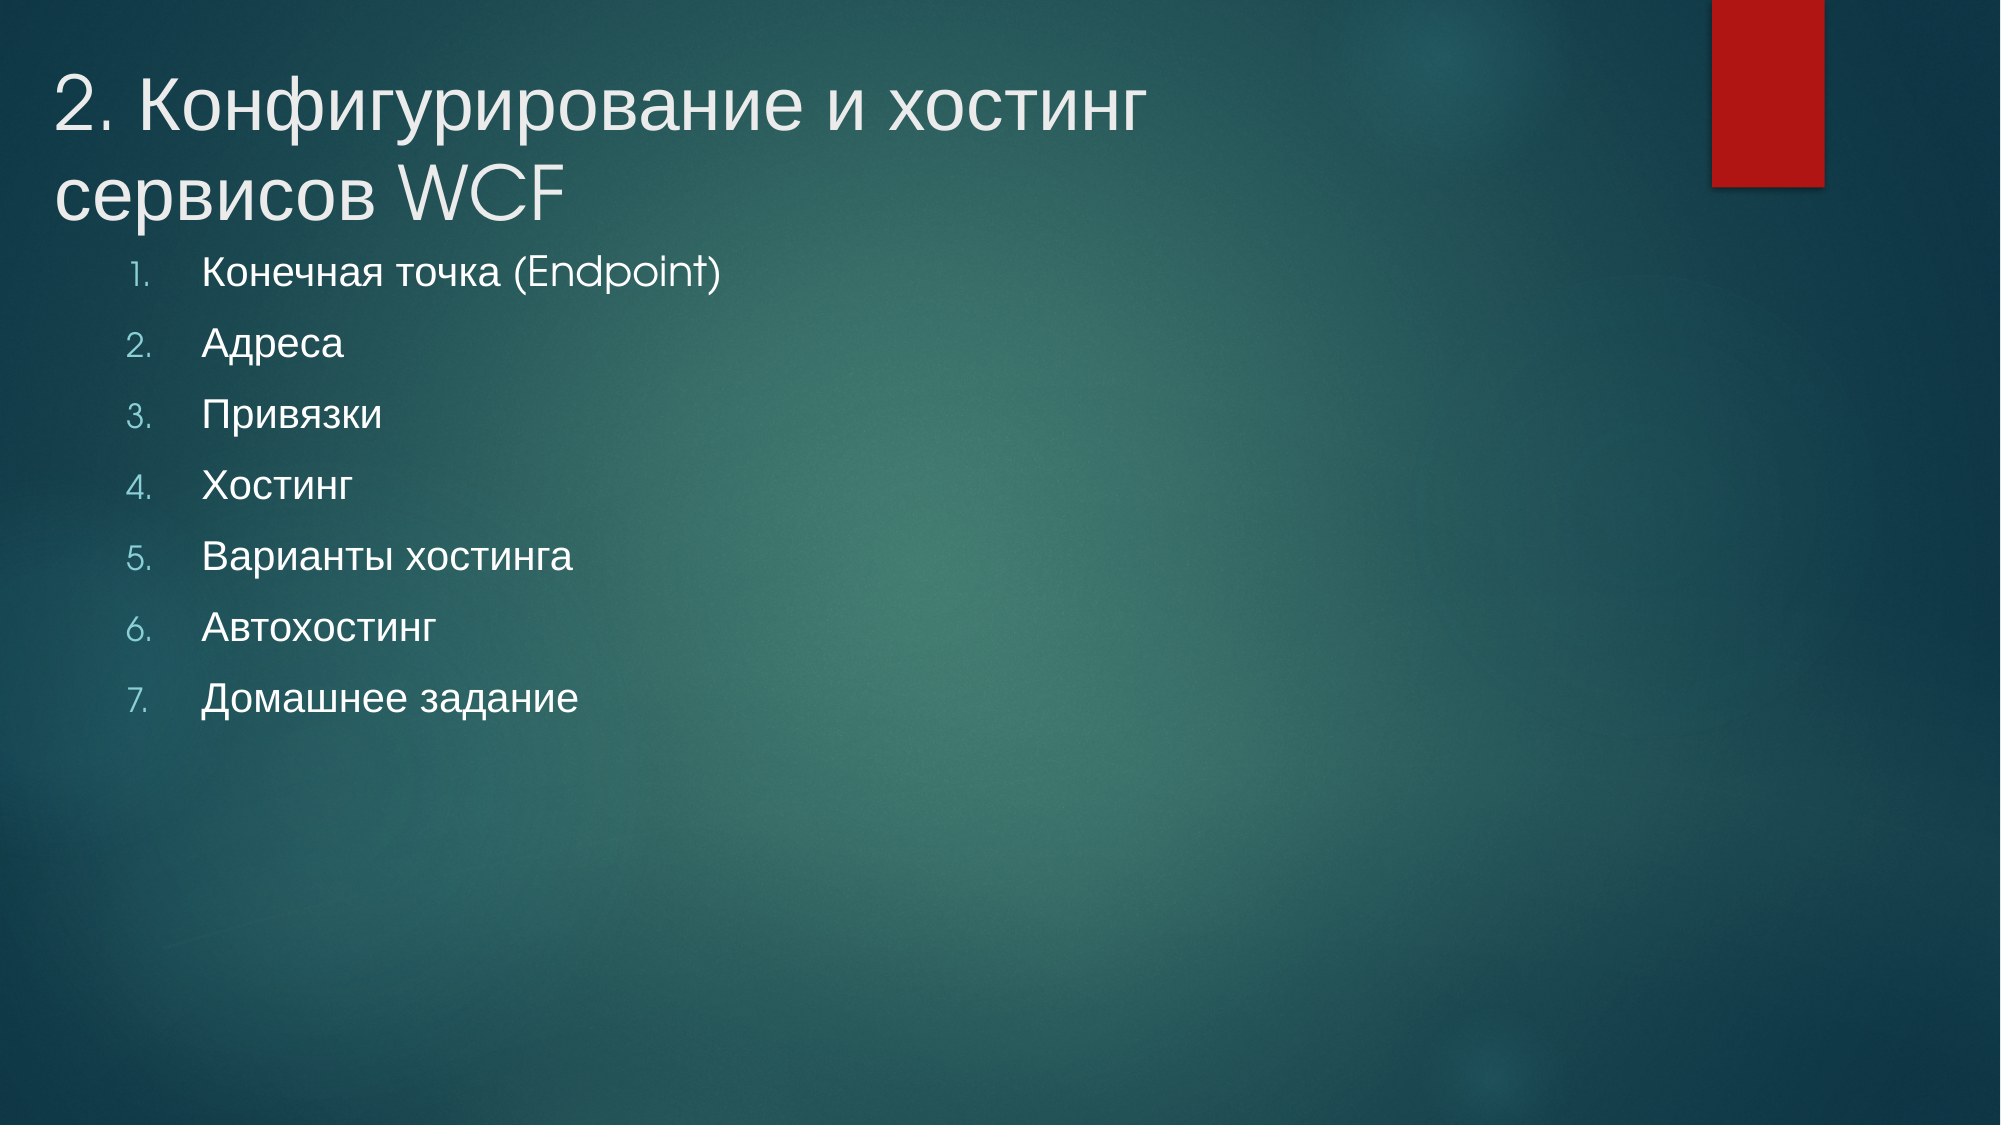

# 2. Конфигурирование и хостинг сервисов WCF
Конечная точка (Endpoint)
Адреса
Привязки
Хостинг
Варианты хостинга
Автохостинг
Домашнее задание